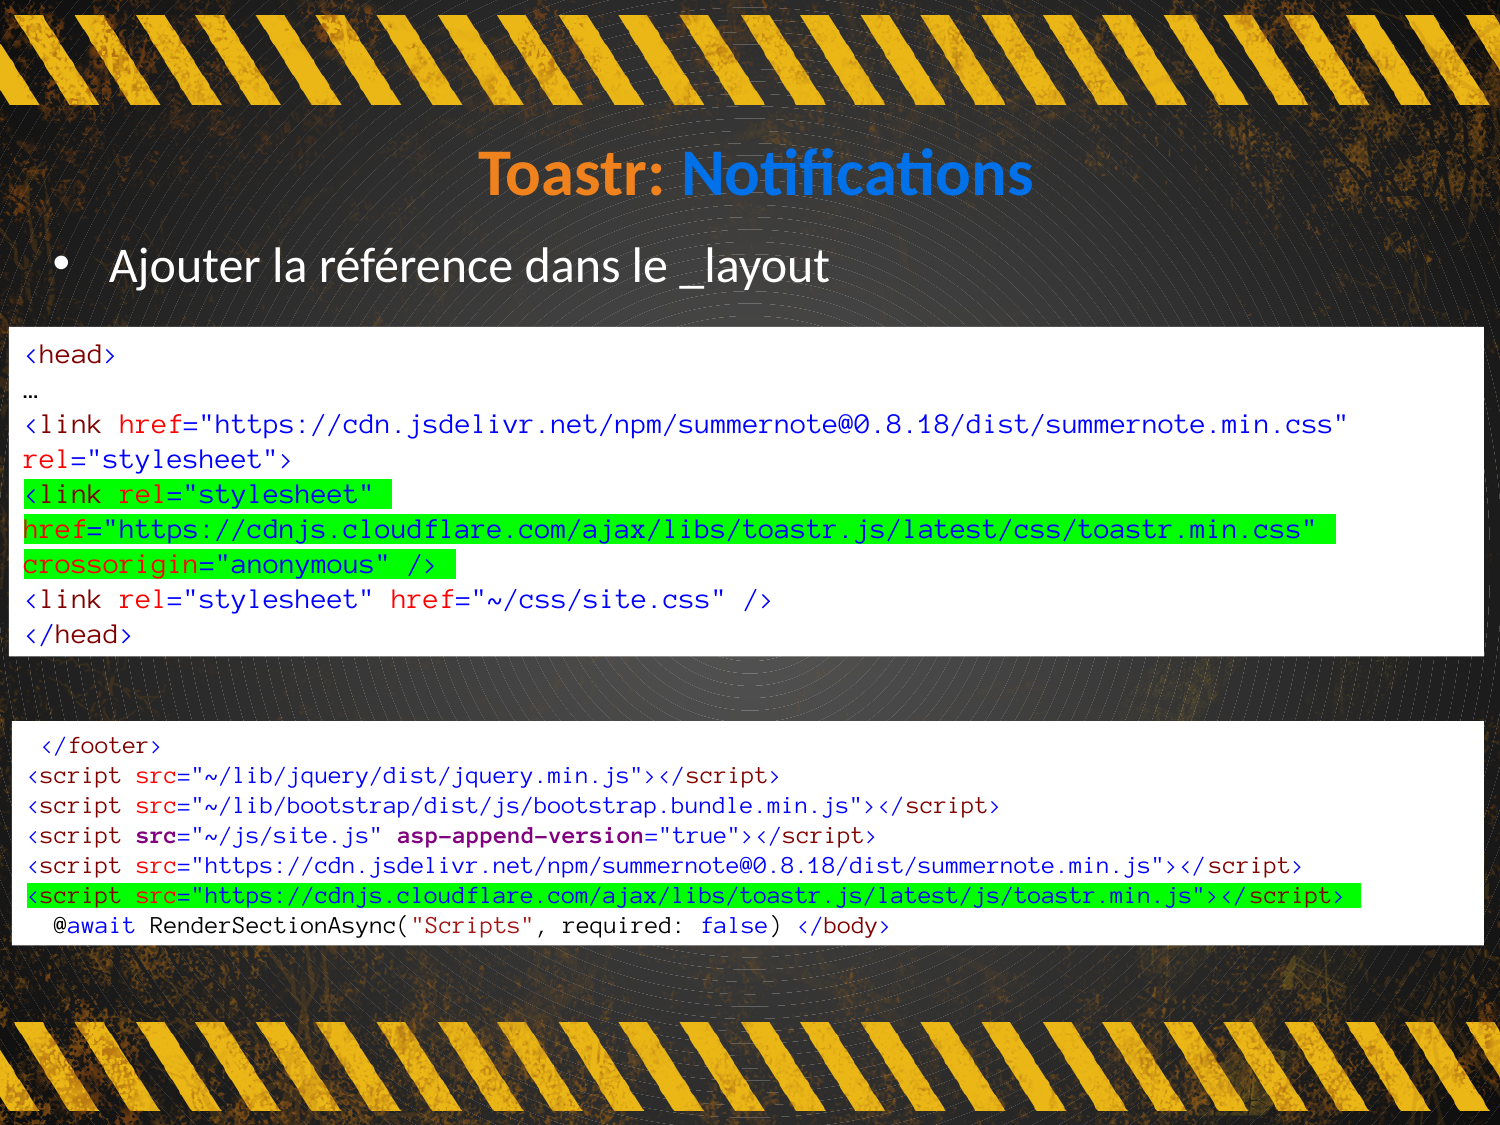

# Toastr: Notifications
Ajouter la référence dans le _layout

<head>
…
<link href="https://cdn.jsdelivr.net/npm/summernote@0.8.18/dist/summernote.min.css"
rel="stylesheet">
<link rel="stylesheet"
href="https://cdnjs.cloudflare.com/ajax/libs/toastr.js/latest/css/toastr.min.css"
crossorigin="anonymous" />
<link rel="stylesheet" href="~/css/site.css" />
</head>
 </footer>
<script src="~/lib/jquery/dist/jquery.min.js"></script>
<script src="~/lib/bootstrap/dist/js/bootstrap.bundle.min.js"></script>
<script src="~/js/site.js" asp-append-version="true"></script>
<script src="https://cdn.jsdelivr.net/npm/summernote@0.8.18/dist/summernote.min.js"></script>
<script src="https://cdnjs.cloudflare.com/ajax/libs/toastr.js/latest/js/toastr.min.js"></script>
  @await RenderSectionAsync("Scripts", required: false) </body>